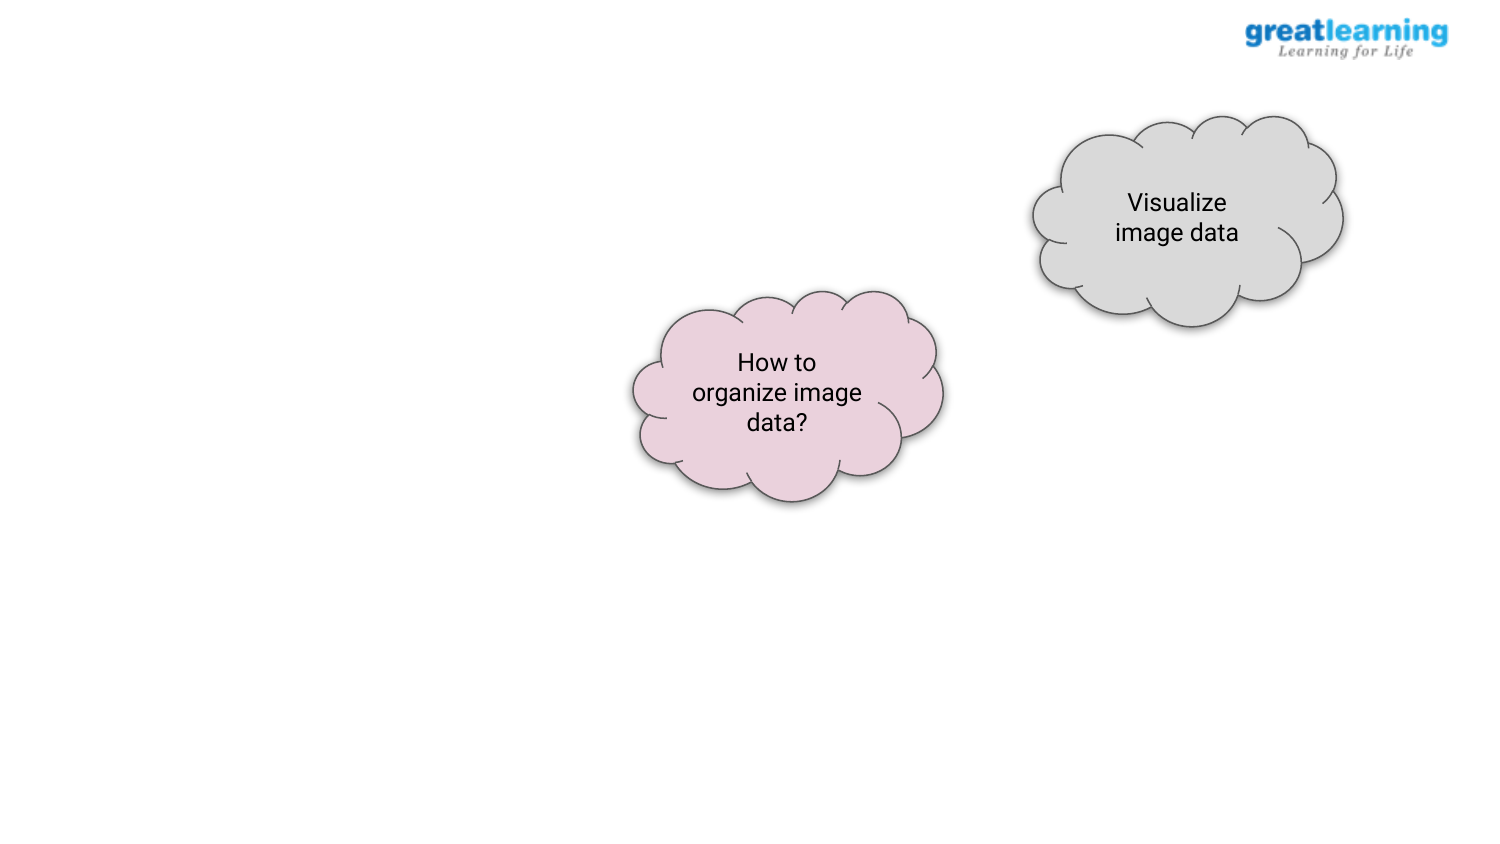

Visualize image data
How to organize image data?